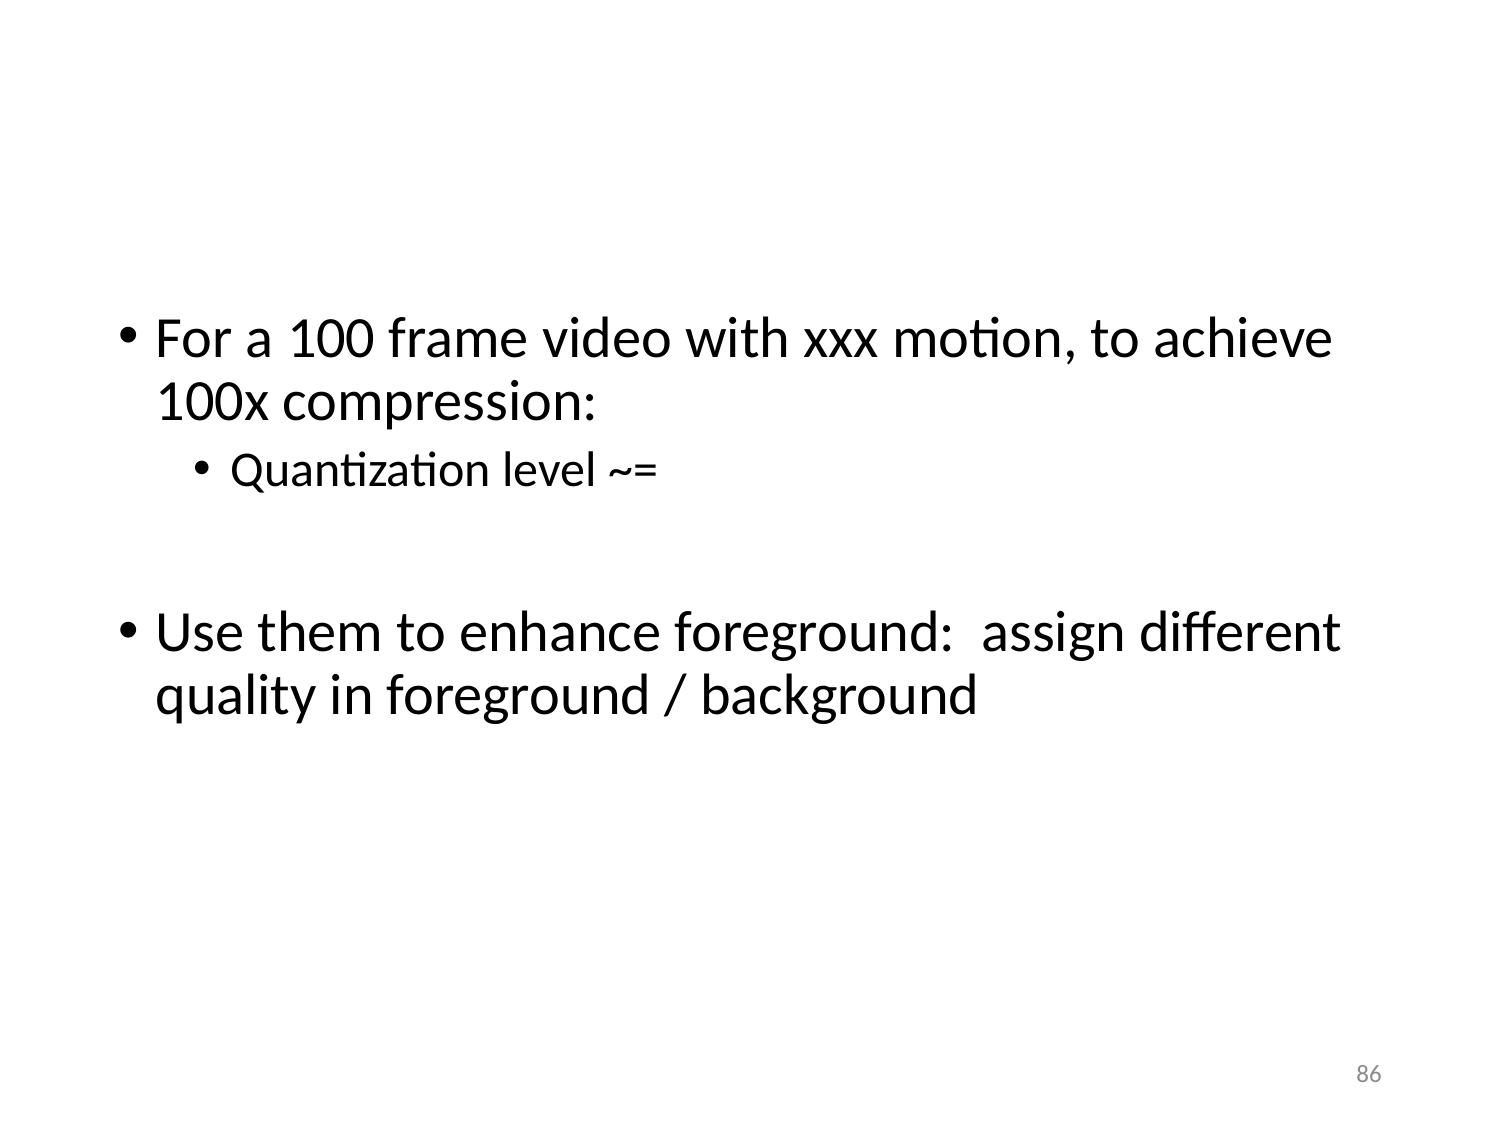

#
For a 100 frame video with xxx motion, to achieve 100x compression:
Quantization level ~=

Use them to enhance foreground:  assign different quality in foreground / background
86